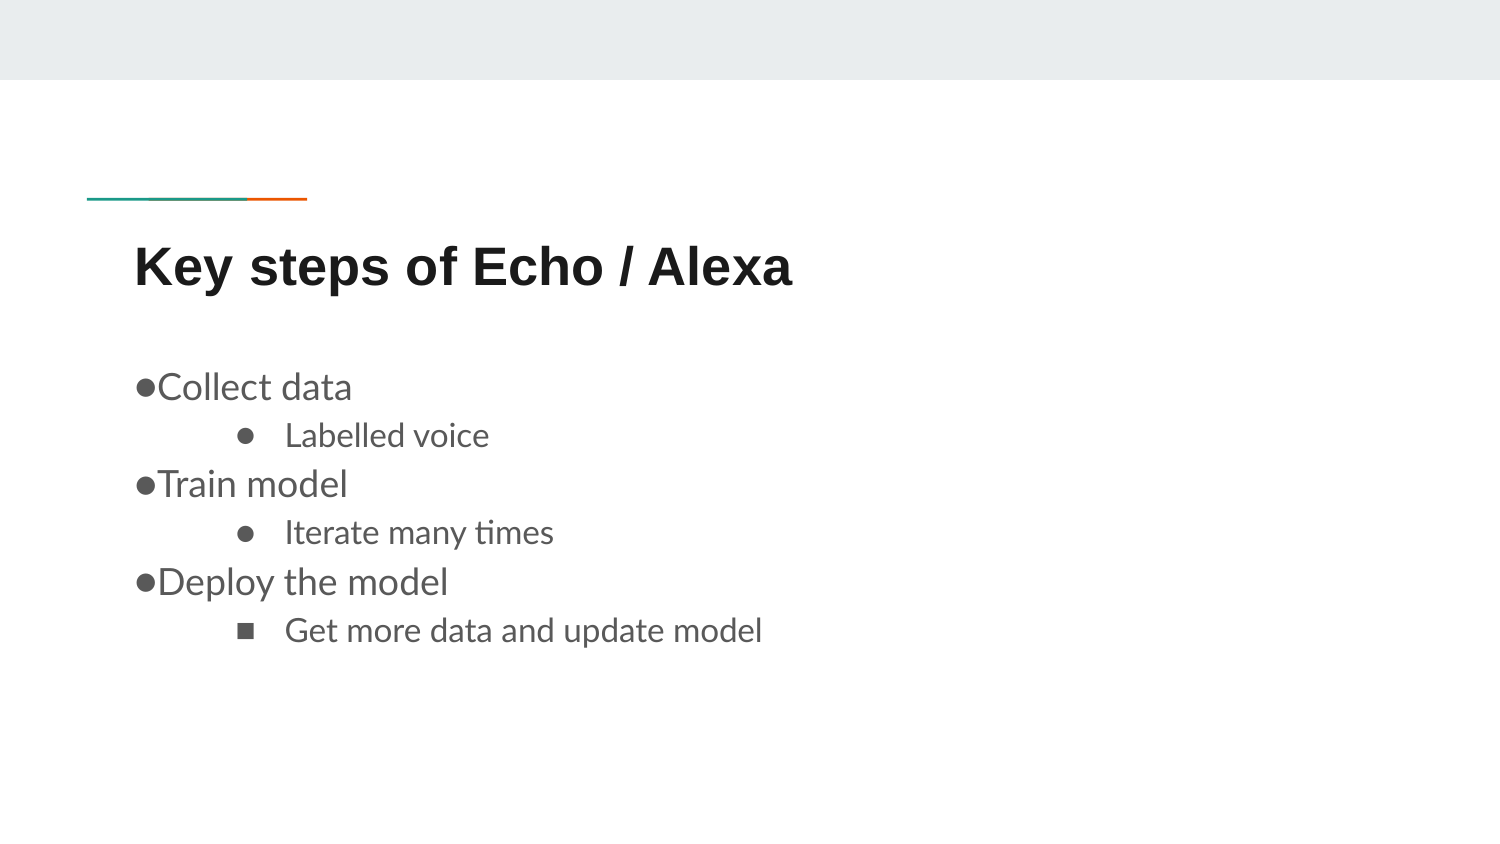

# Key steps of Echo / Alexa
Collect data
Labelled voice
Train model
Iterate many times
Deploy the model
Get more data and update model